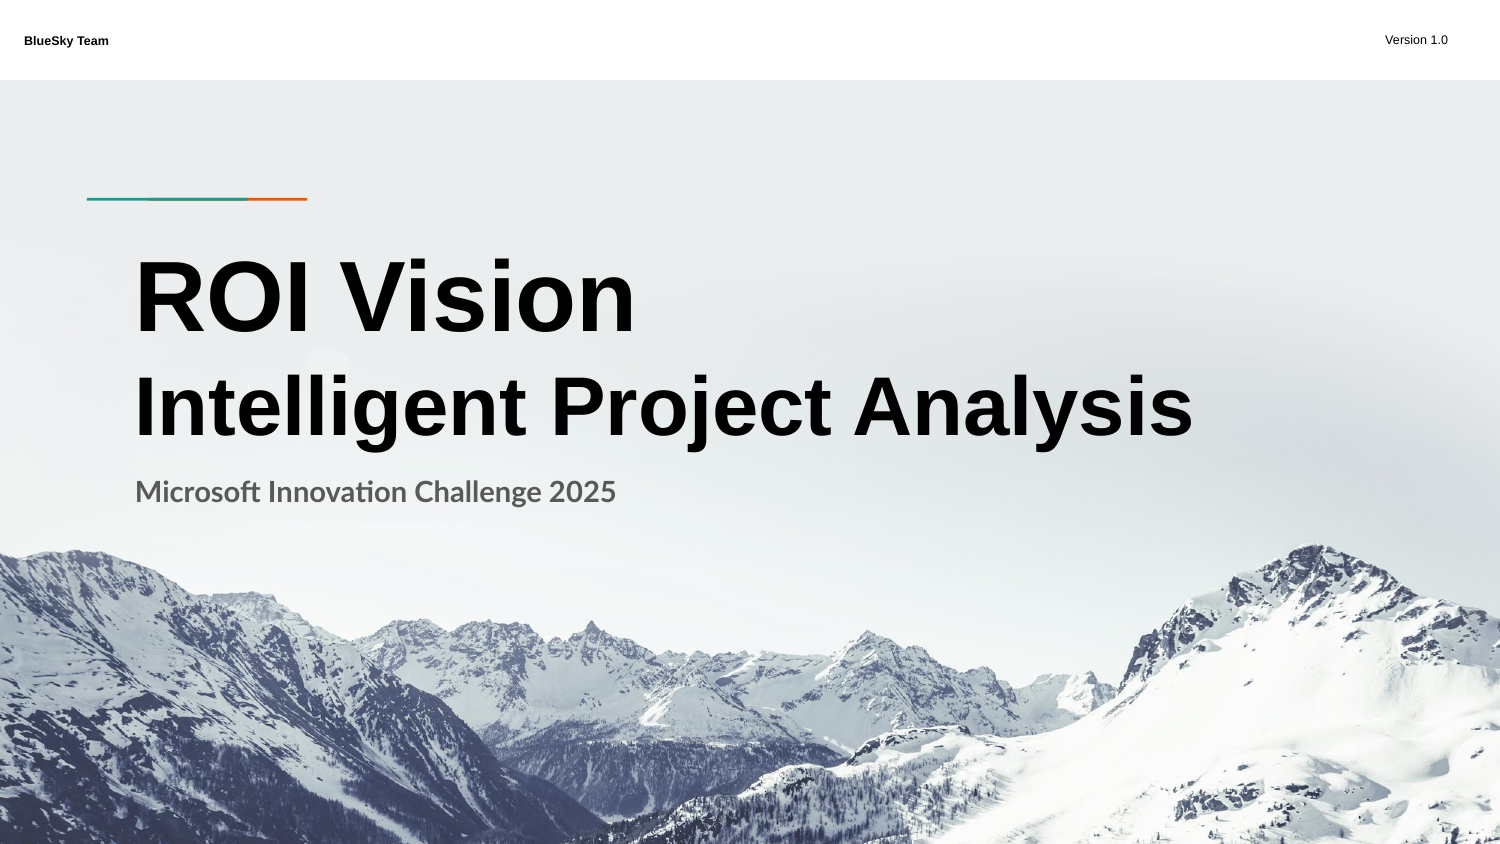

# ROI Vision
Intelligent Project Analysis
Microsoft Innovation Challenge 2025